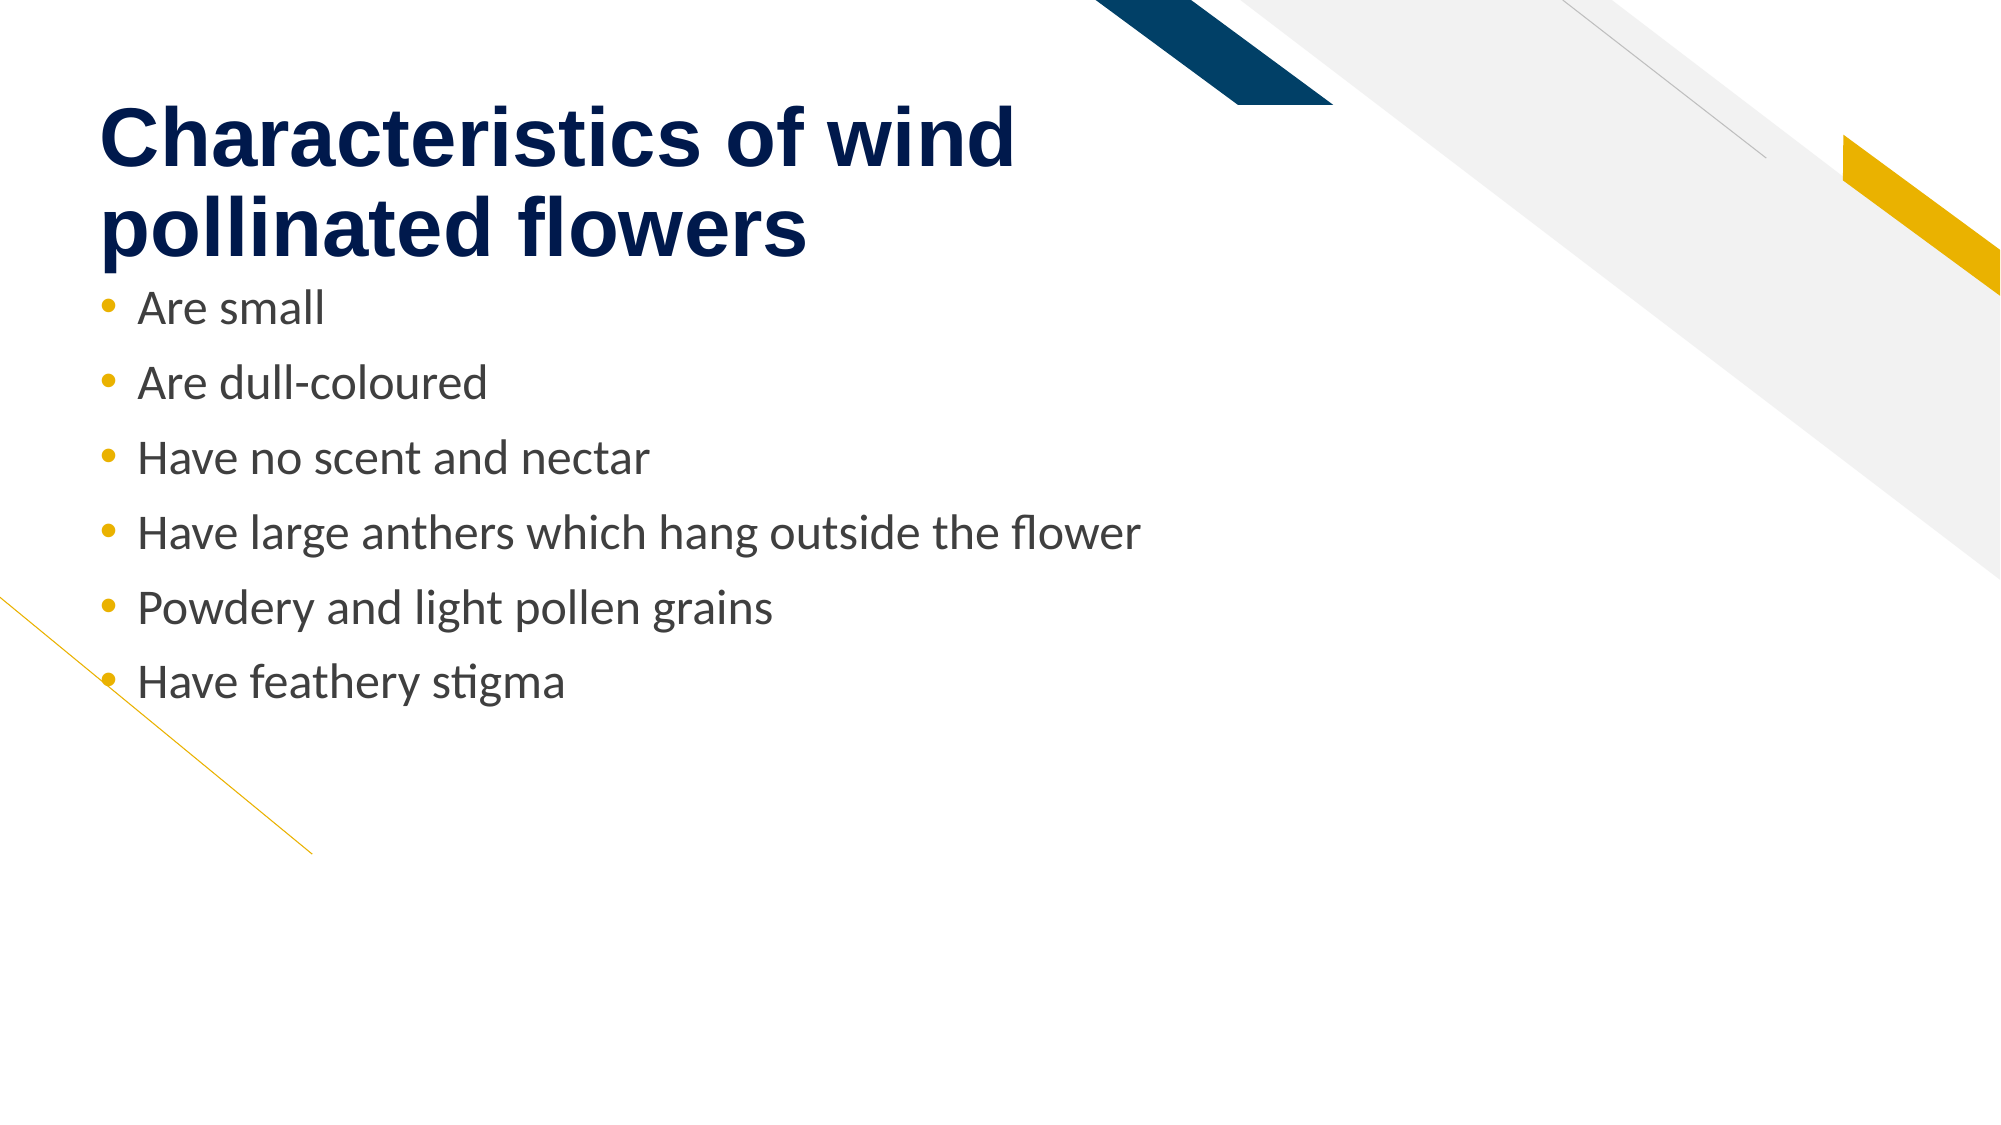

# Characteristics of wind pollinated flowers
Are small
Are dull-coloured
Have no scent and nectar
Have large anthers which hang outside the flower
Powdery and light pollen grains
Have feathery stigma